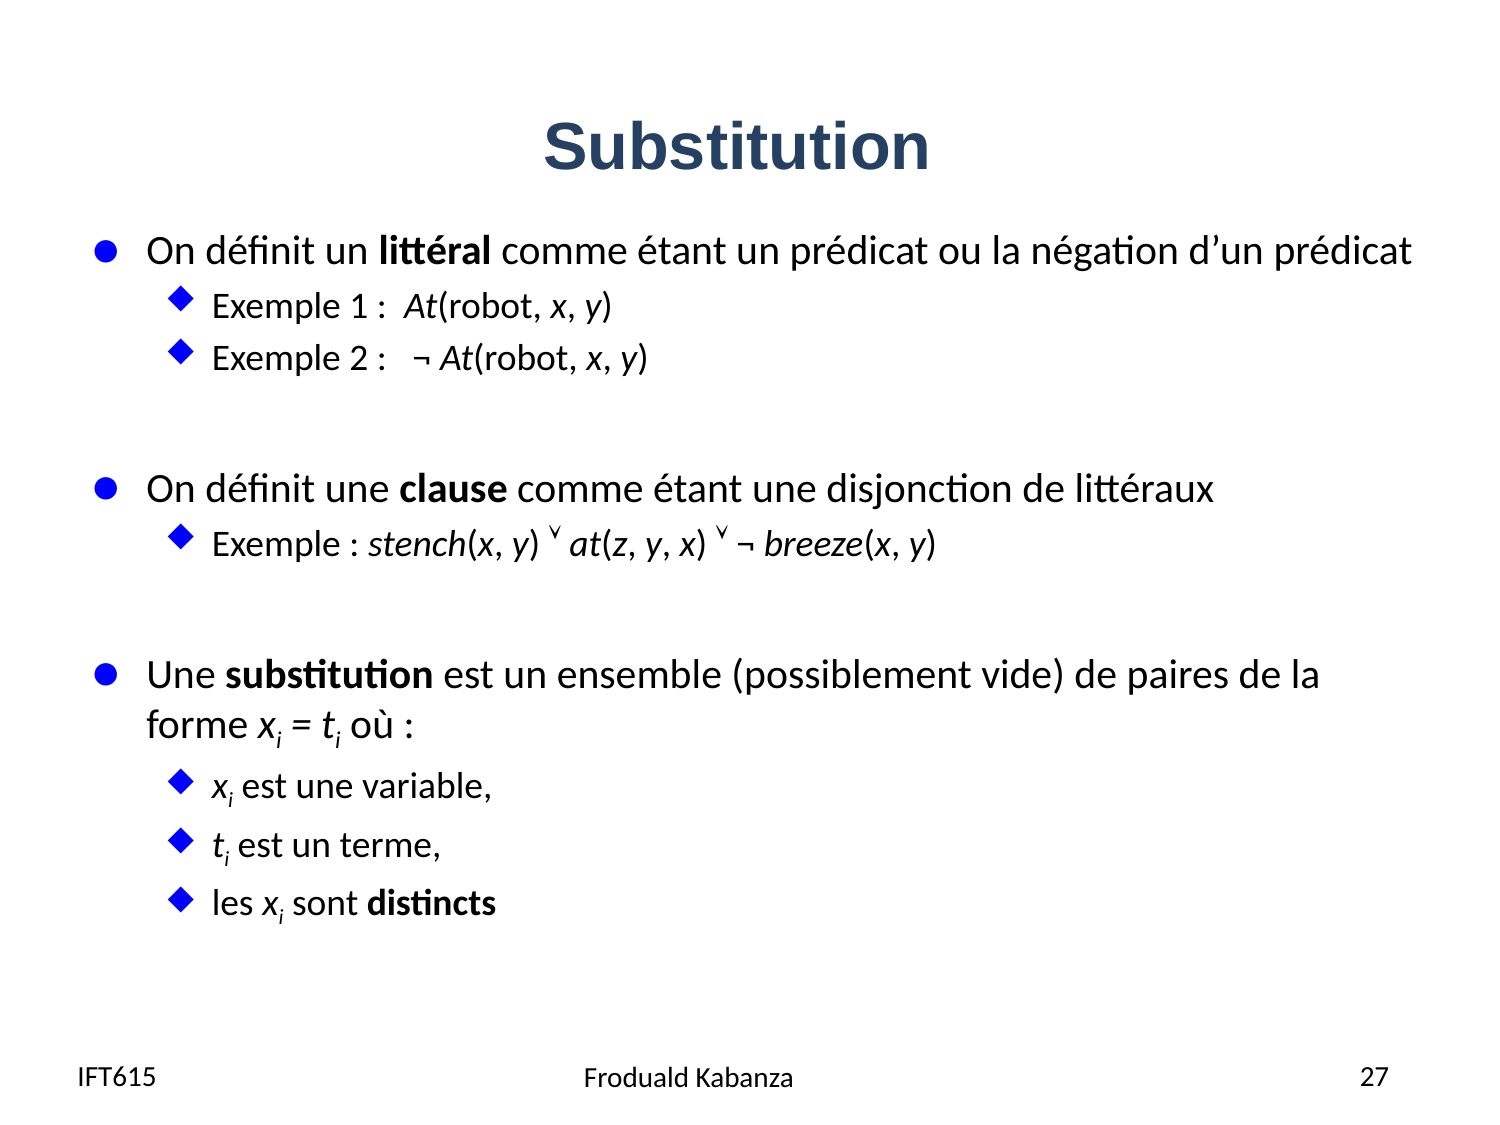

# Substitution
On définit un littéral comme étant un prédicat ou la négation d’un prédicat
Exemple 1 :  At(robot, x, y)
Exemple 2 :   ¬ At(robot, x, y)

On définit une clause comme étant une disjonction de littéraux
Exemple : stench(x, y) ∨ at(z, y, x) ∨ ¬ breeze(x, y)

Une substitution est un ensemble (possiblement vide) de paires de la forme xi = ti où :
xi est une variable,
ti est un terme,
les xi sont distincts
IFT615
27
Froduald Kabanza